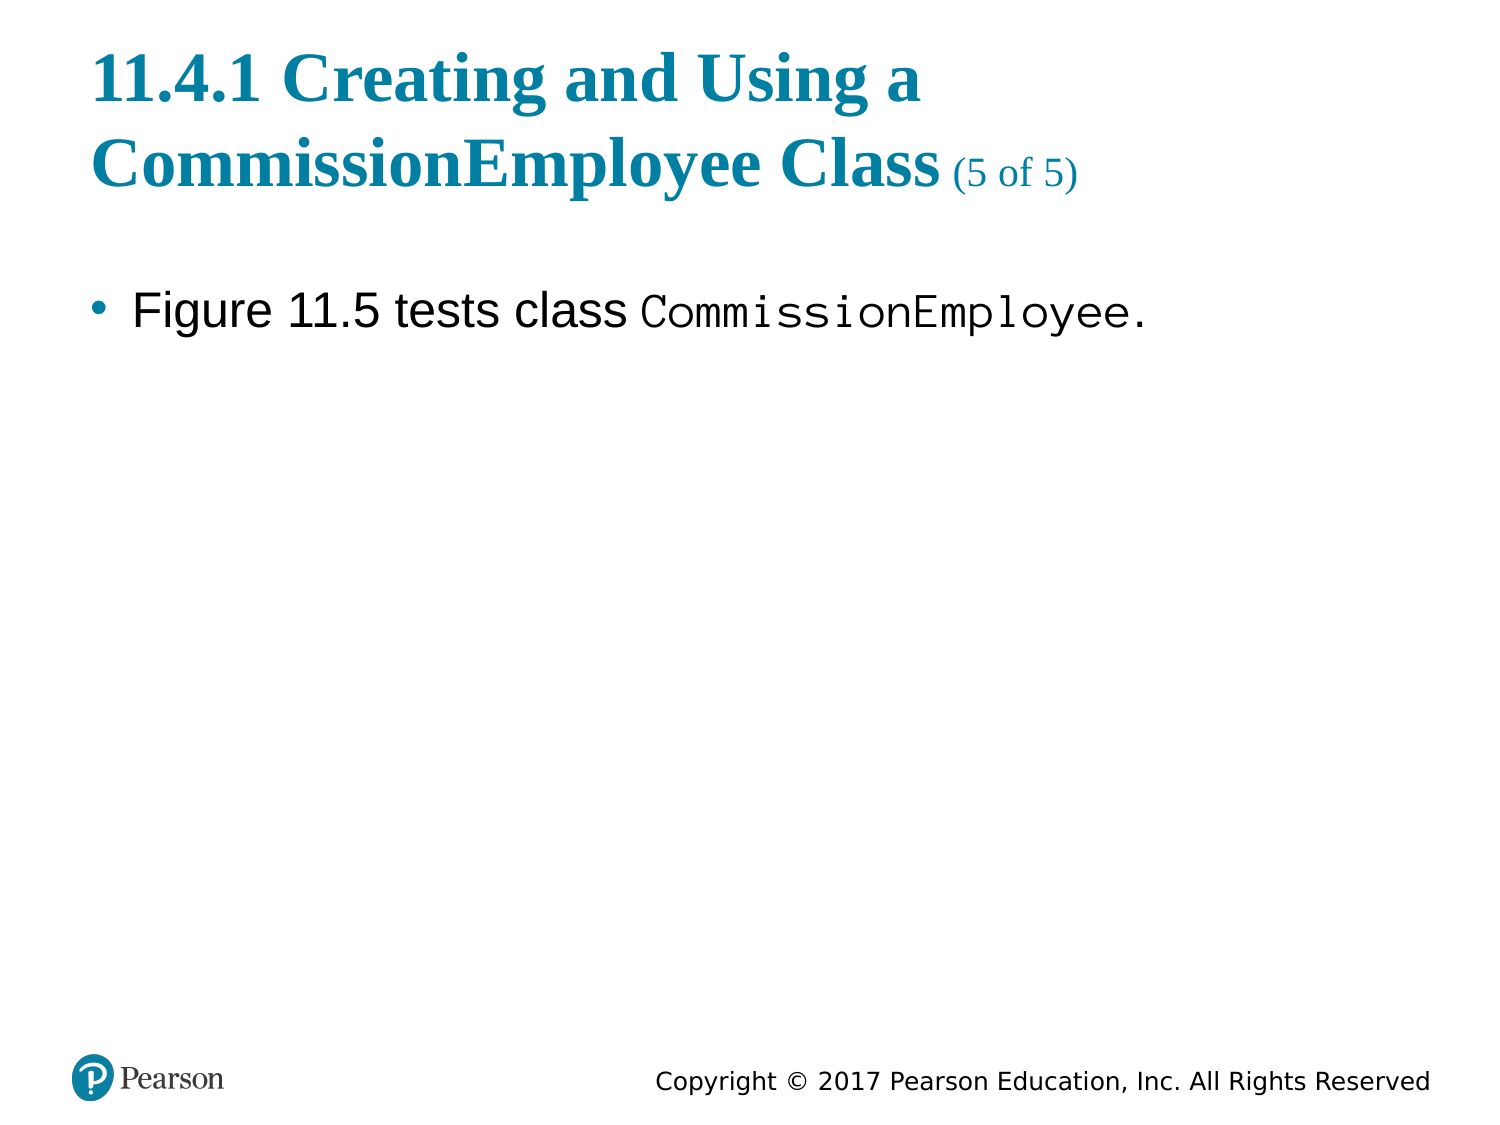

# 11.4.1 Creating and Using a CommissionEmployee Class (5 of 5)
Figure 11.5 tests class CommissionEmployee.